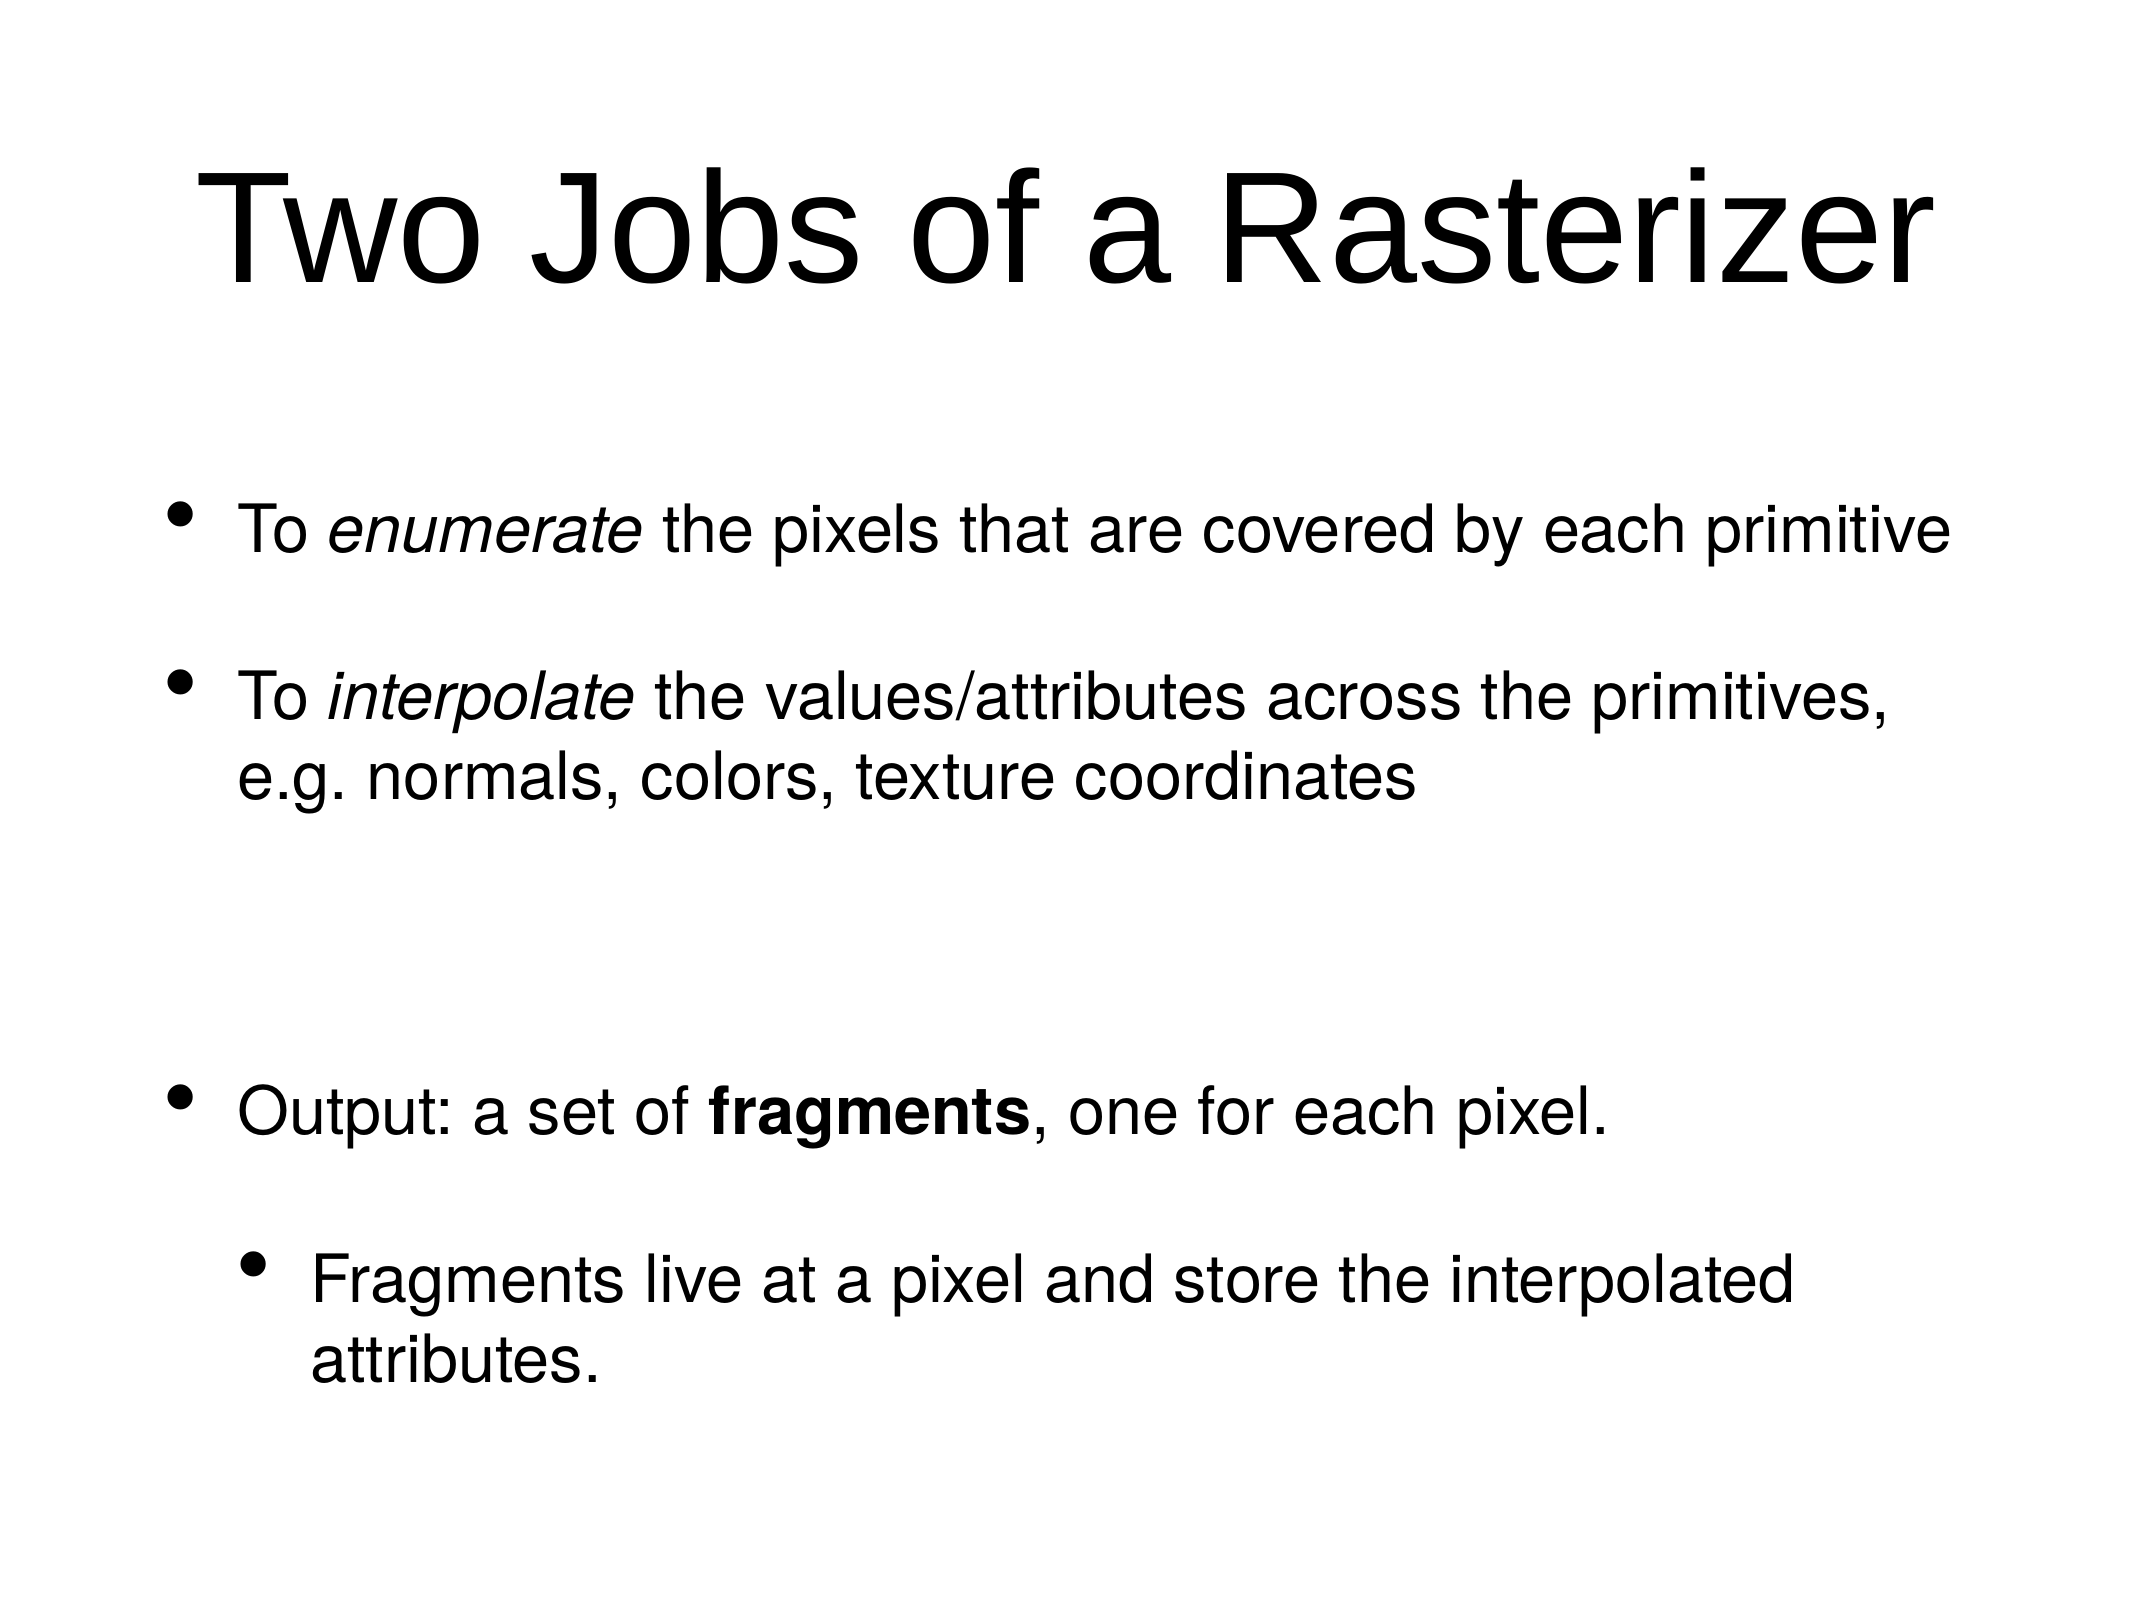

# Two Jobs of a Rasterizer
To enumerate the pixels that are covered by each primitive
To interpolate the values/attributes across the primitives, e.g. normals, colors, texture coordinates

Output: a set of fragments, one for each pixel.
Fragments live at a pixel and store the interpolated attributes.